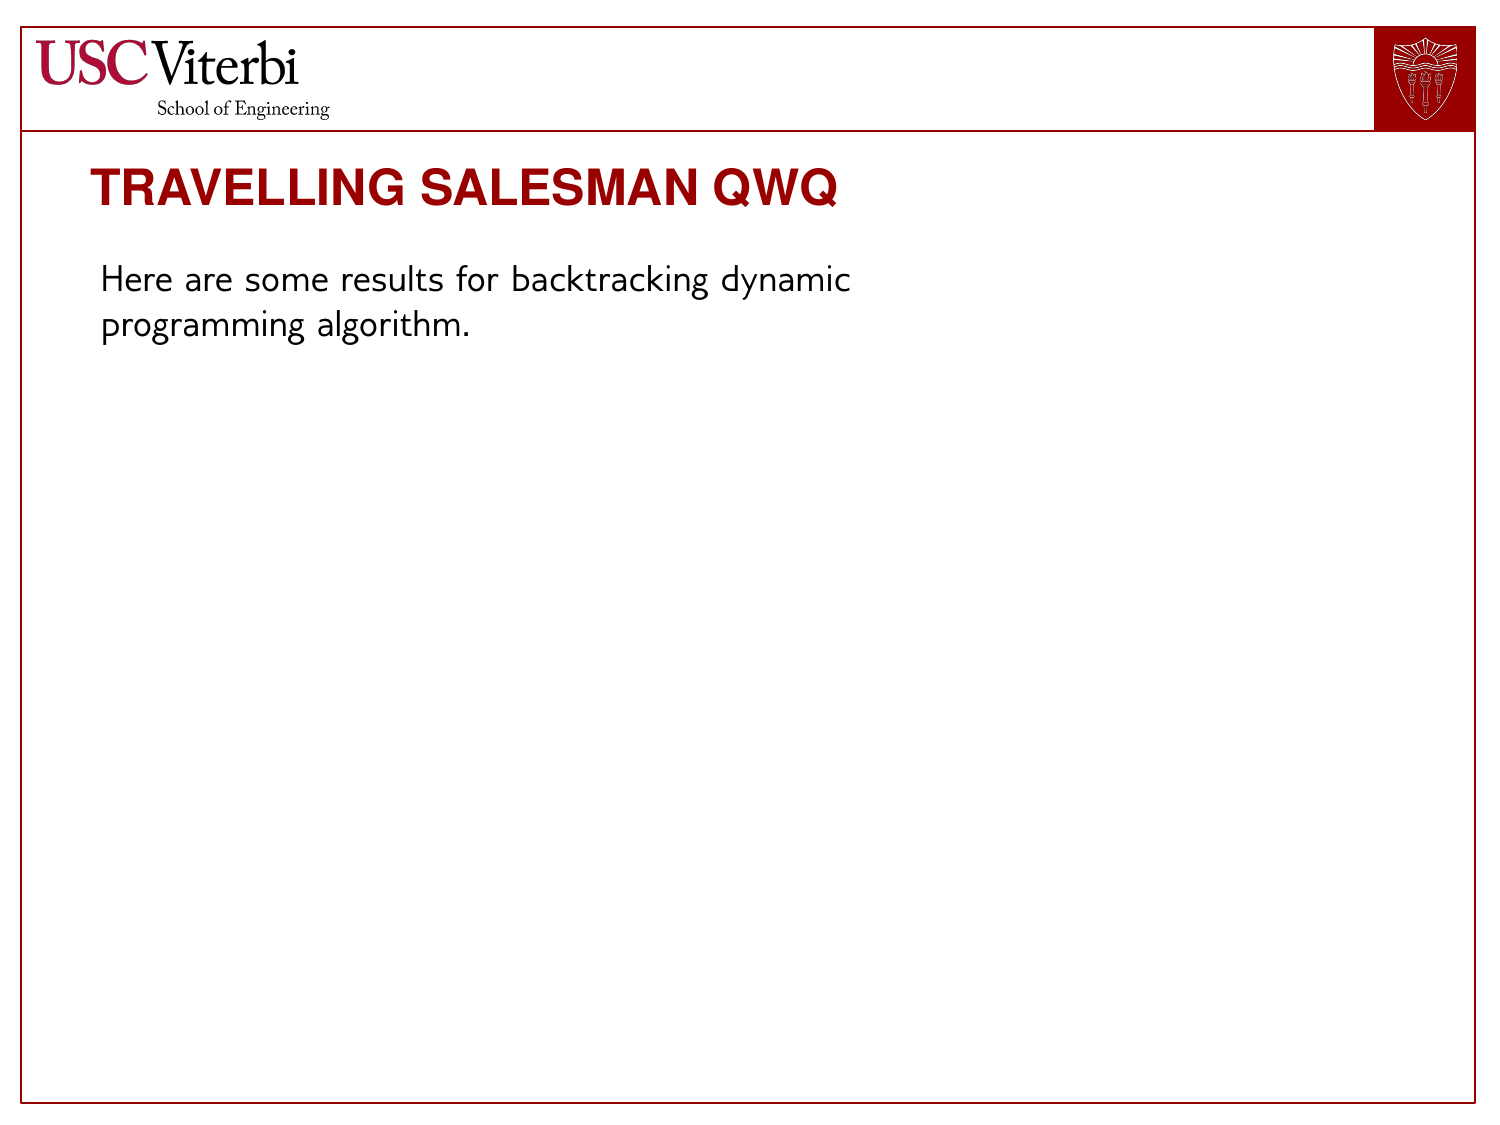

# TRAVELLING SALESMAN QWQ
Here are some results for backtracking dynamic programming algorithm.